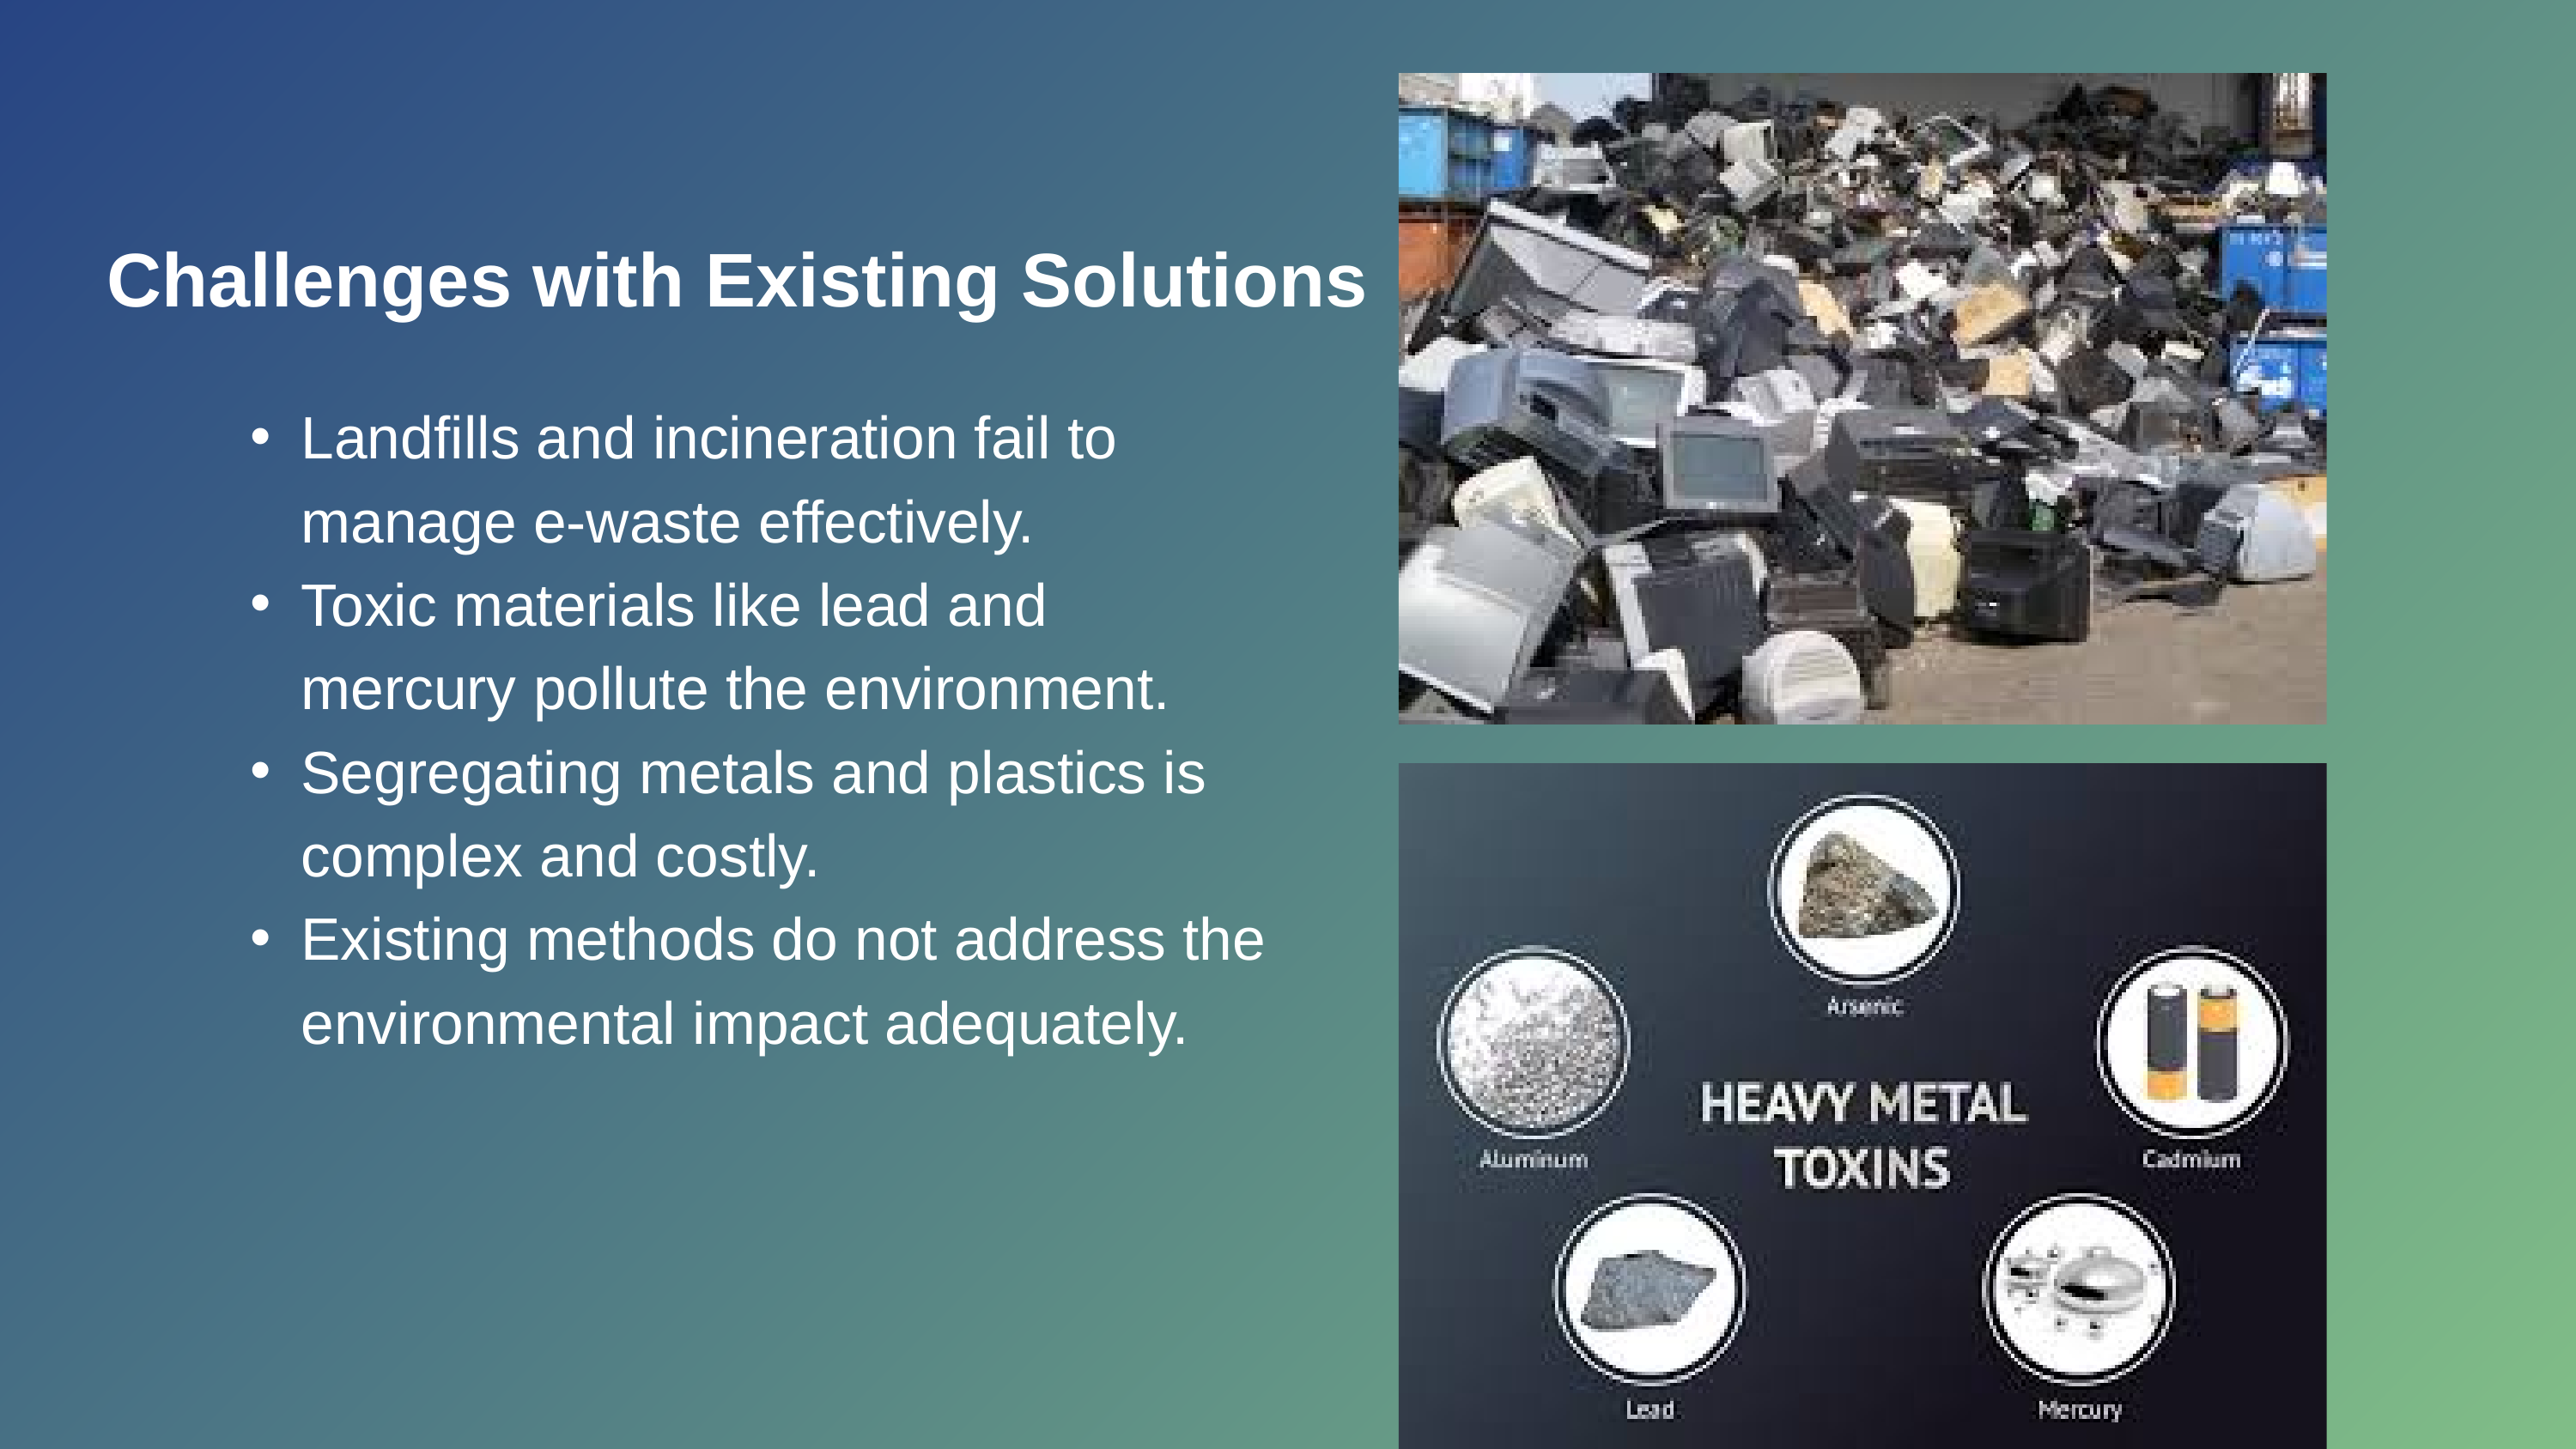

Challenges with Existing Solutions
Landfills and incineration fail to manage e-waste effectively.
Toxic materials like lead and mercury pollute the environment.
Segregating metals and plastics is complex and costly.
Existing methods do not address the environmental impact adequately.